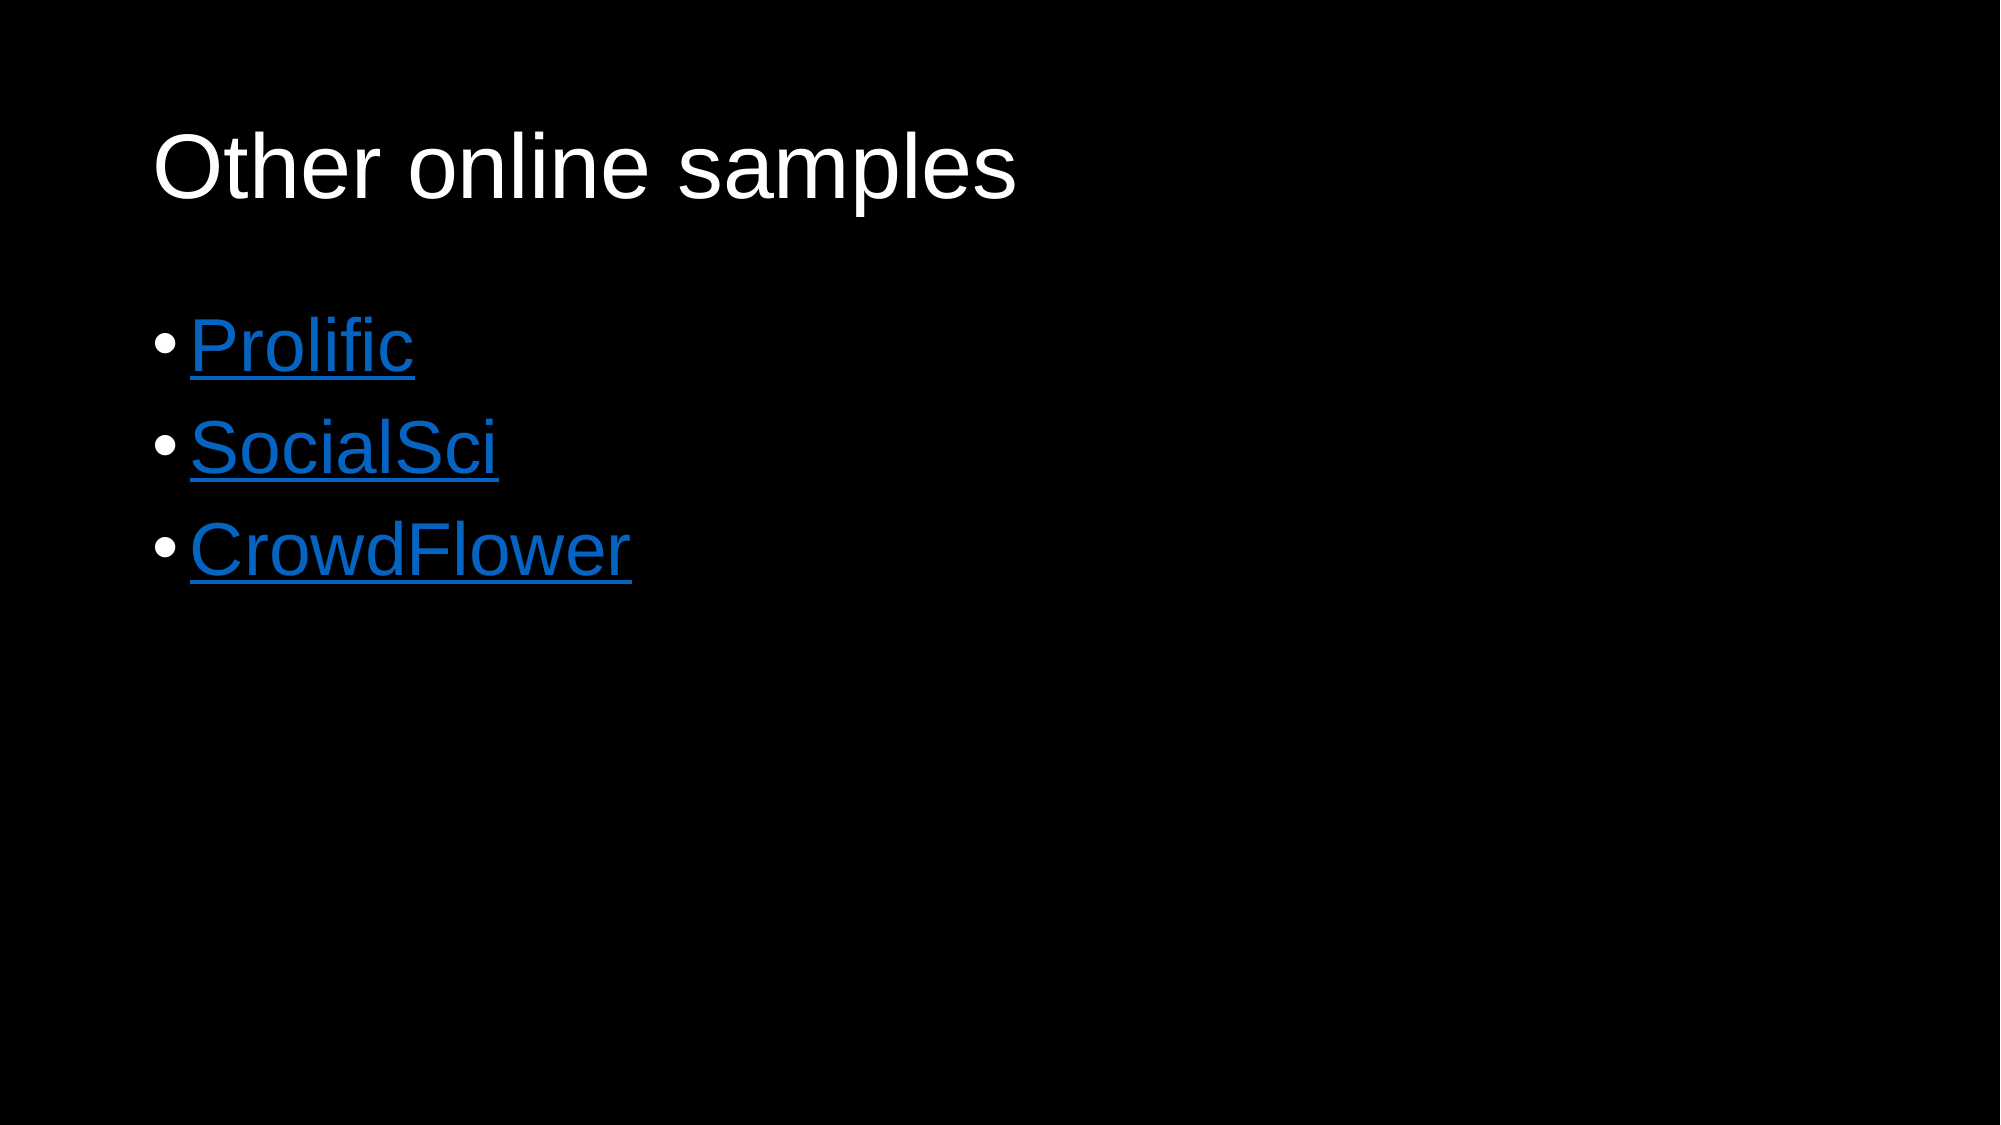

# Other online samples
Prolific
SocialSci
CrowdFlower